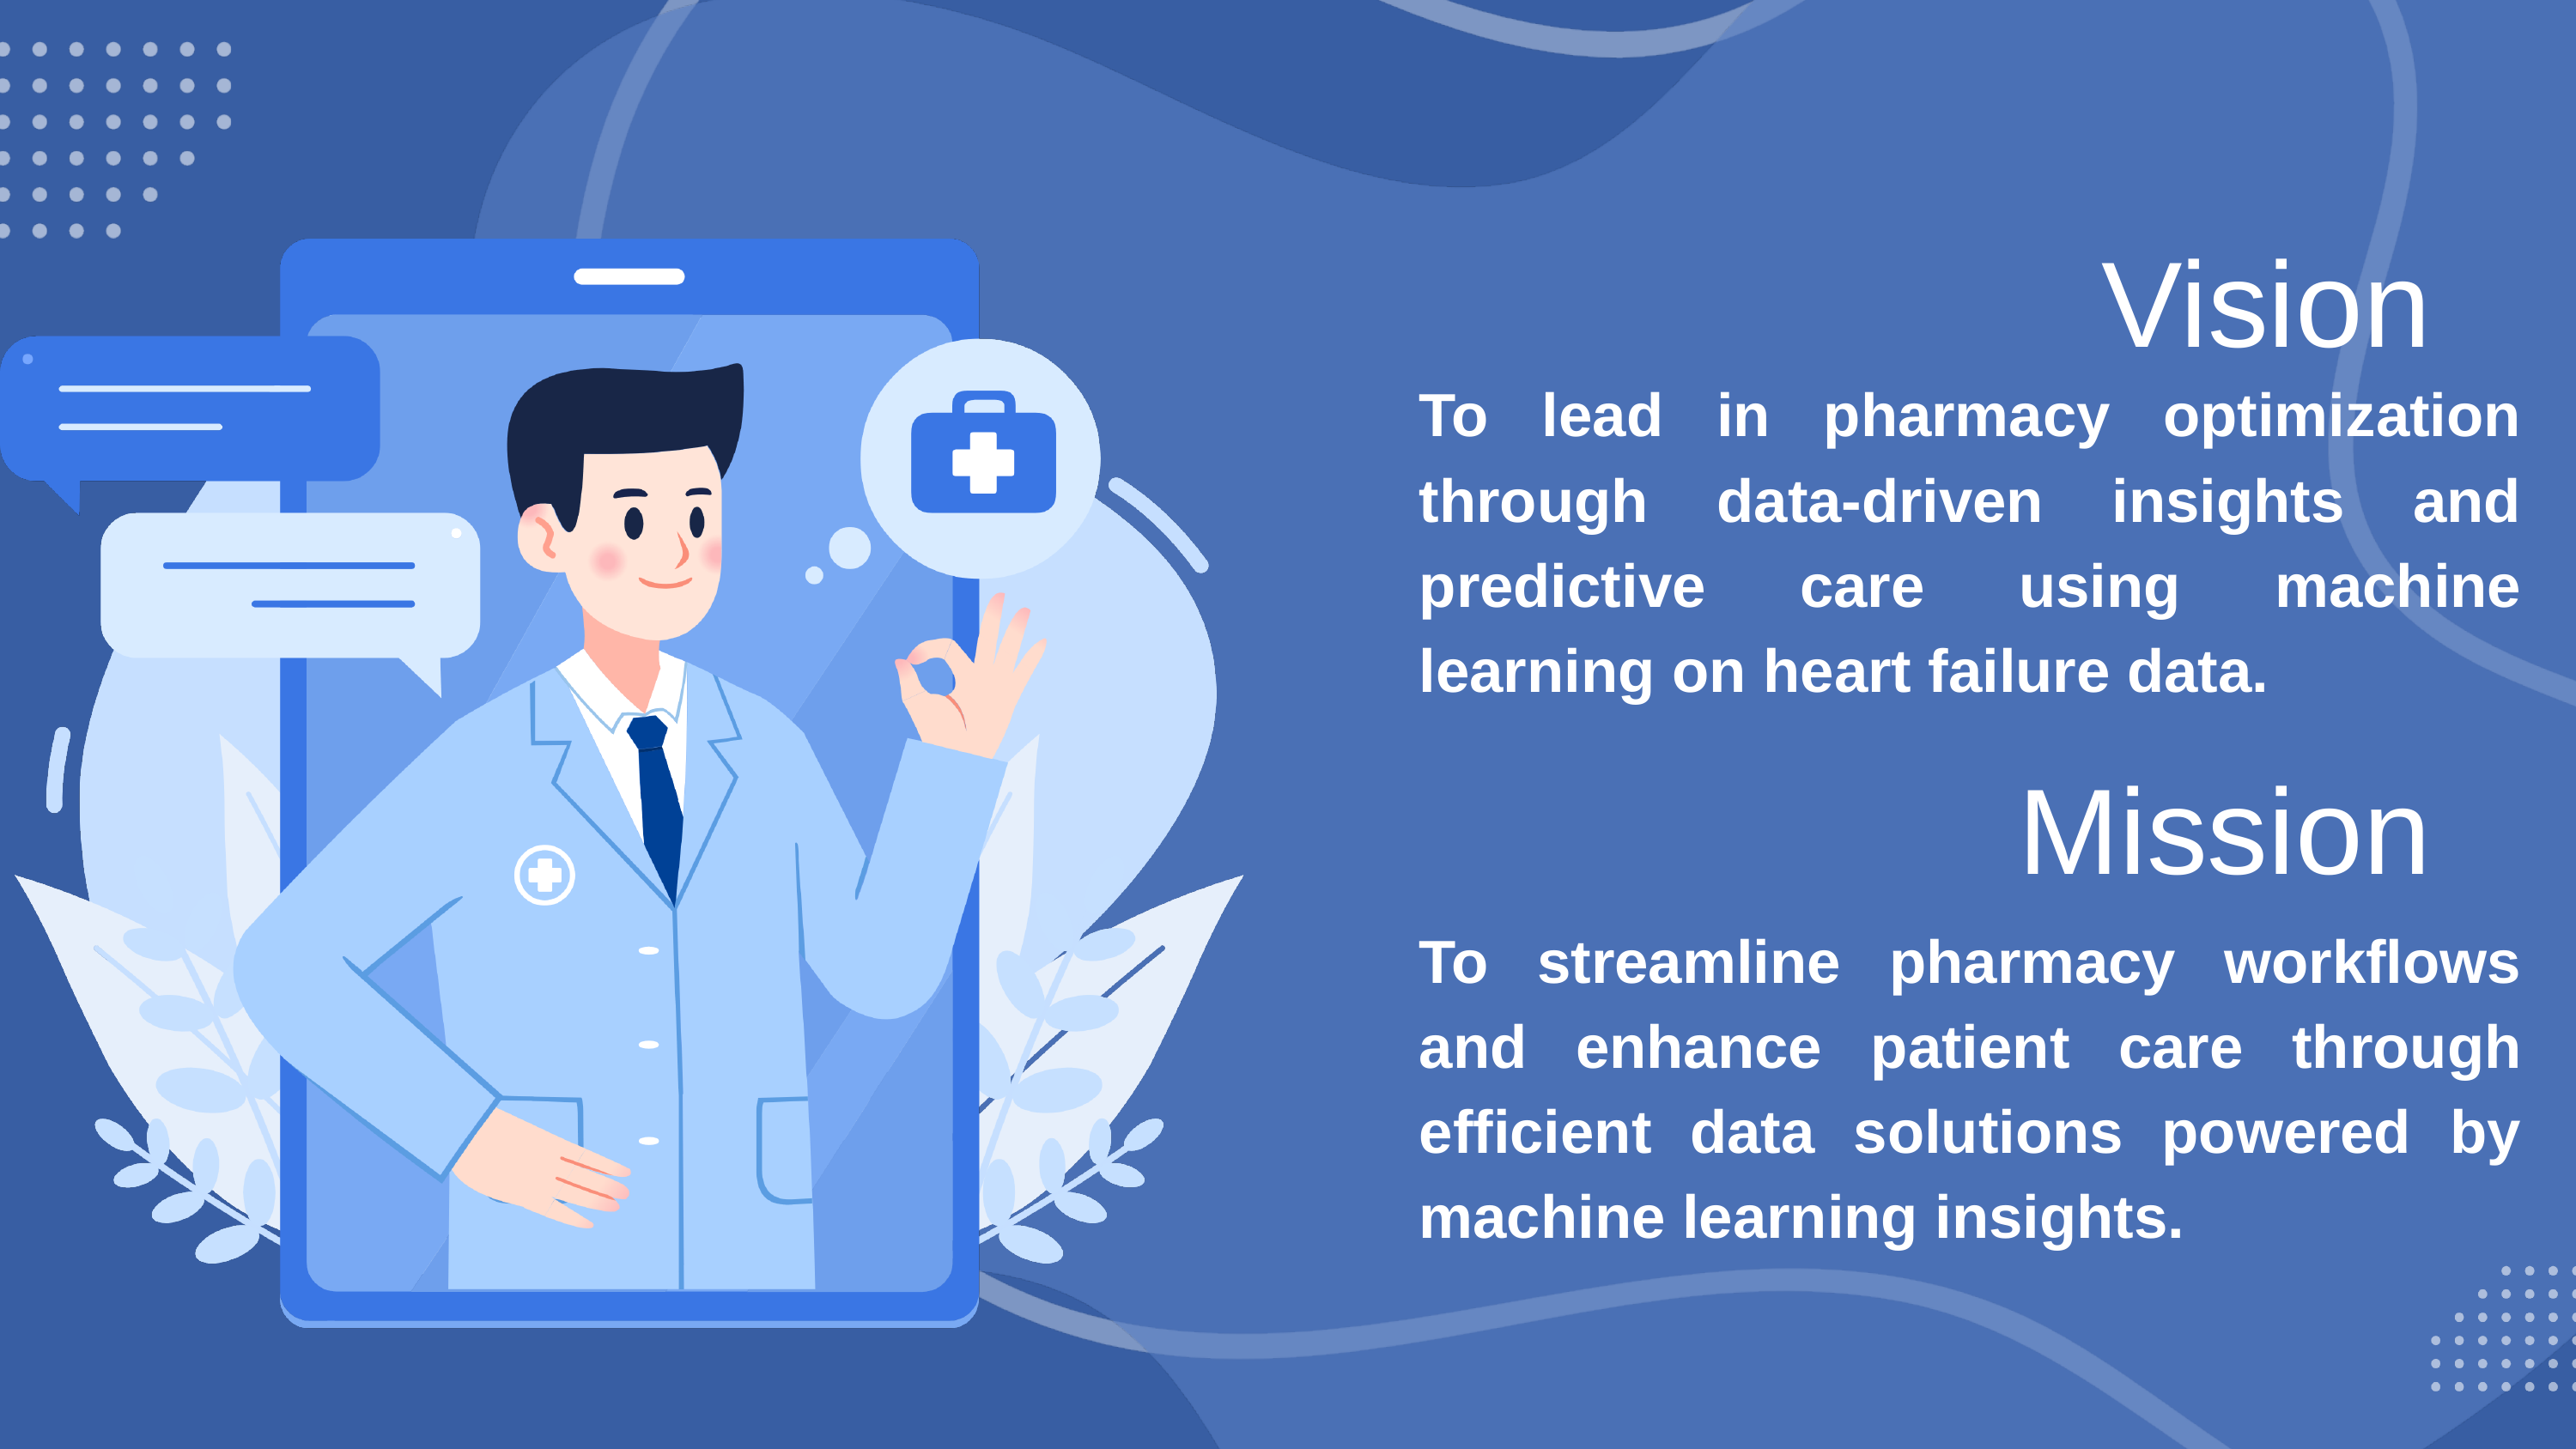

Vision

To lead in pharmacy optimization through data-driven insights and predictive care using machine learning on heart failure data.
Mission
To streamline pharmacy workflows and enhance patient care through efficient data solutions powered by machine learning insights.